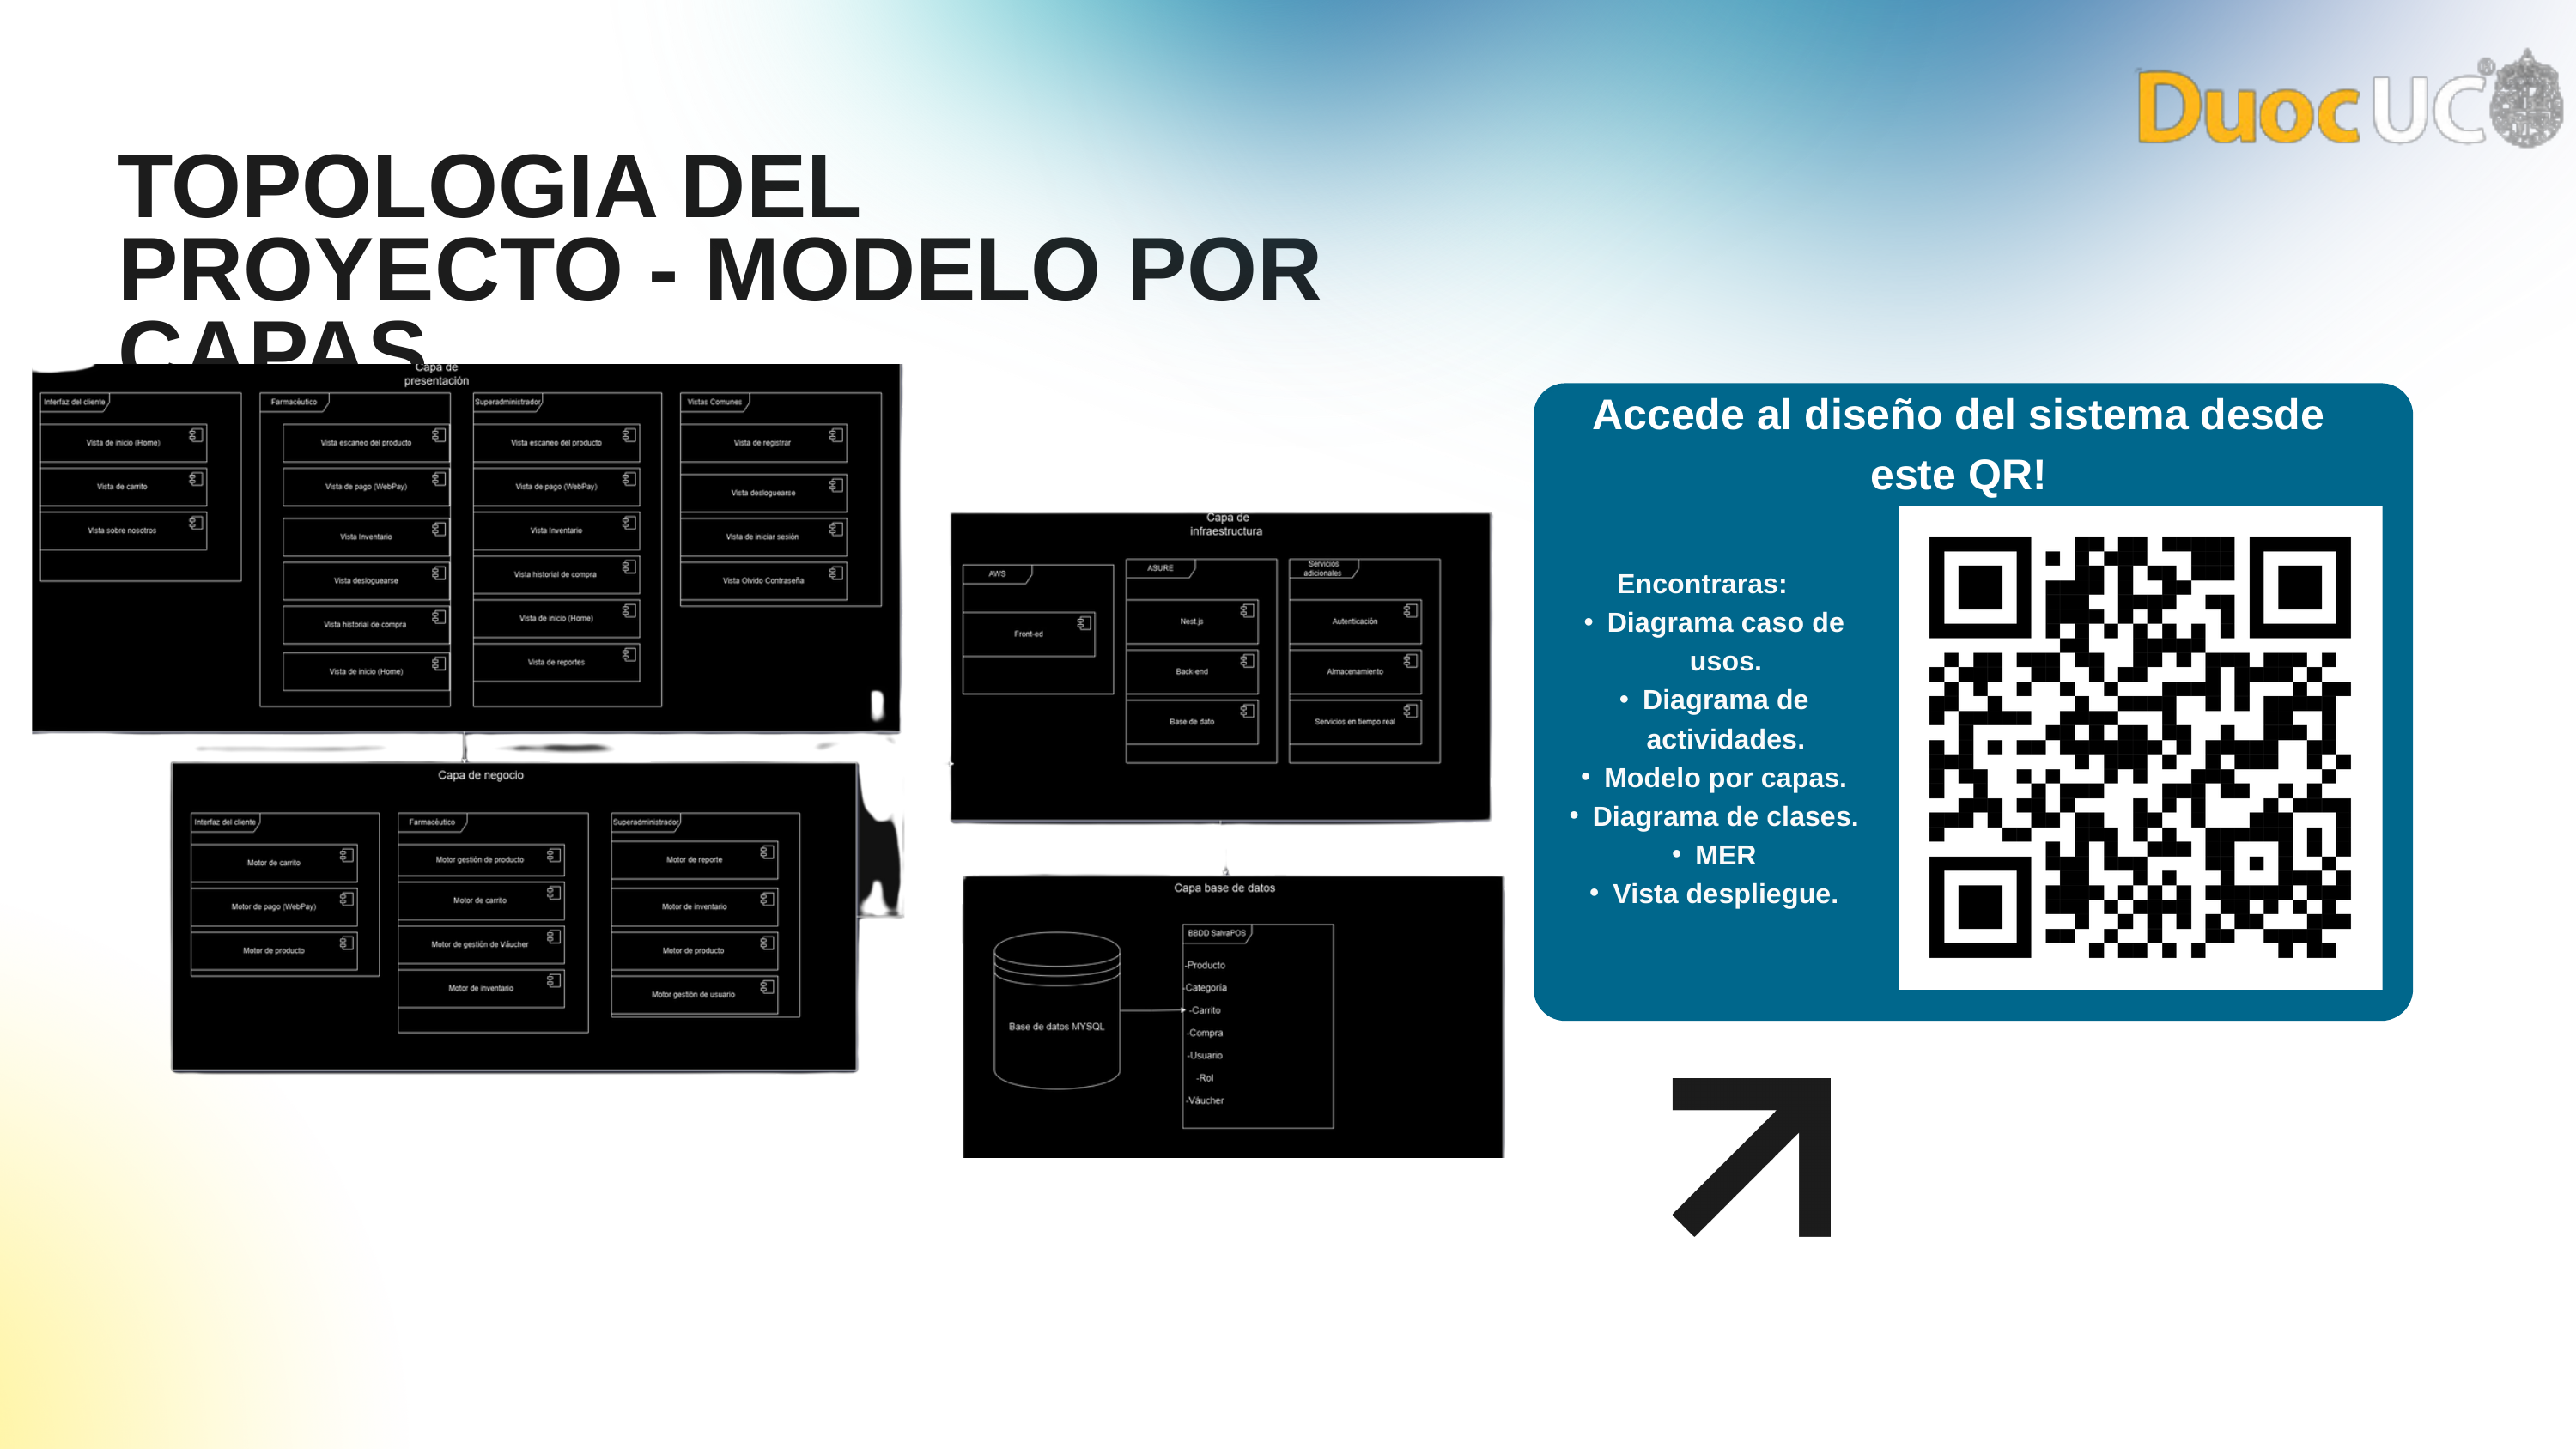

TOPOLOGIA DEL PROYECTO - MODELO POR CAPAS

Accede al diseño del sistema desde este QR!

Encontraras:
Diagrama caso de usos.
Diagrama de actividades.
Modelo por capas.
Diagrama de clases.
MER
Vista despliegue.